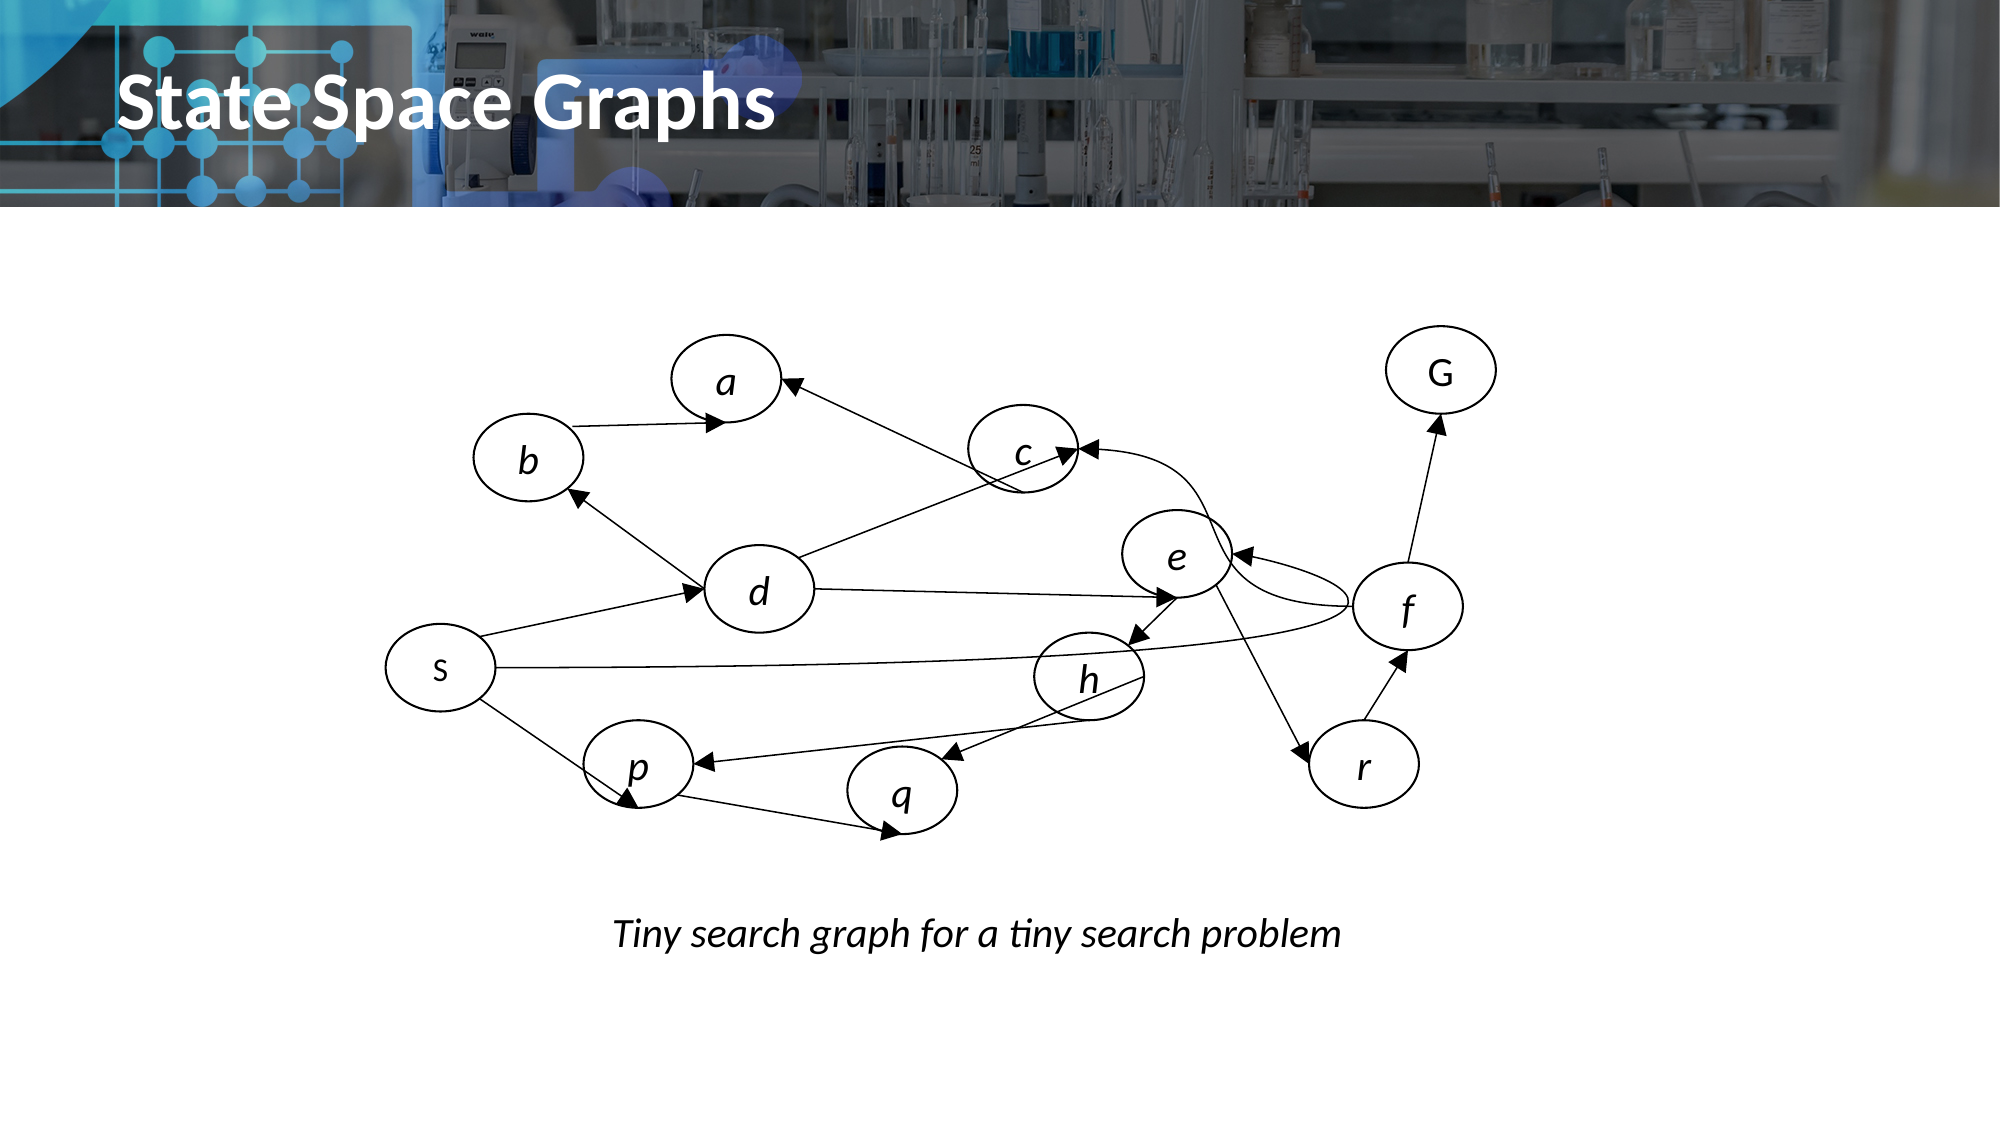

# State Space Graphs
G
a
c
b
e
d
f
S
h
p
r
q
Tiny search graph for a tiny search problem